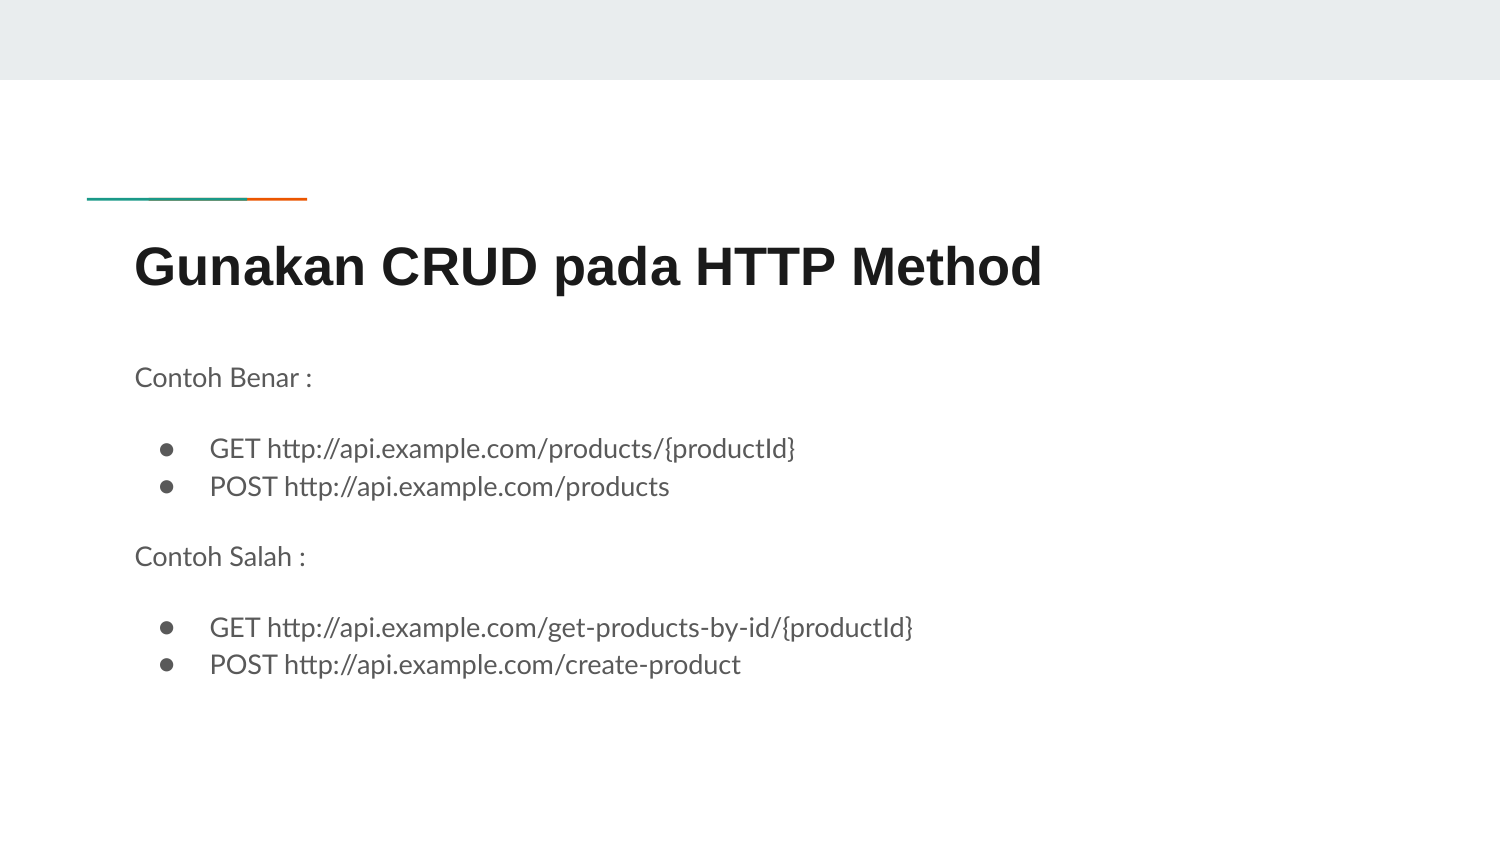

# Gunakan CRUD pada HTTP Method
Contoh Benar :
GET http://api.example.com/products/{productId}
POST http://api.example.com/products
Contoh Salah :
GET http://api.example.com/get-products-by-id/{productId}
POST http://api.example.com/create-product